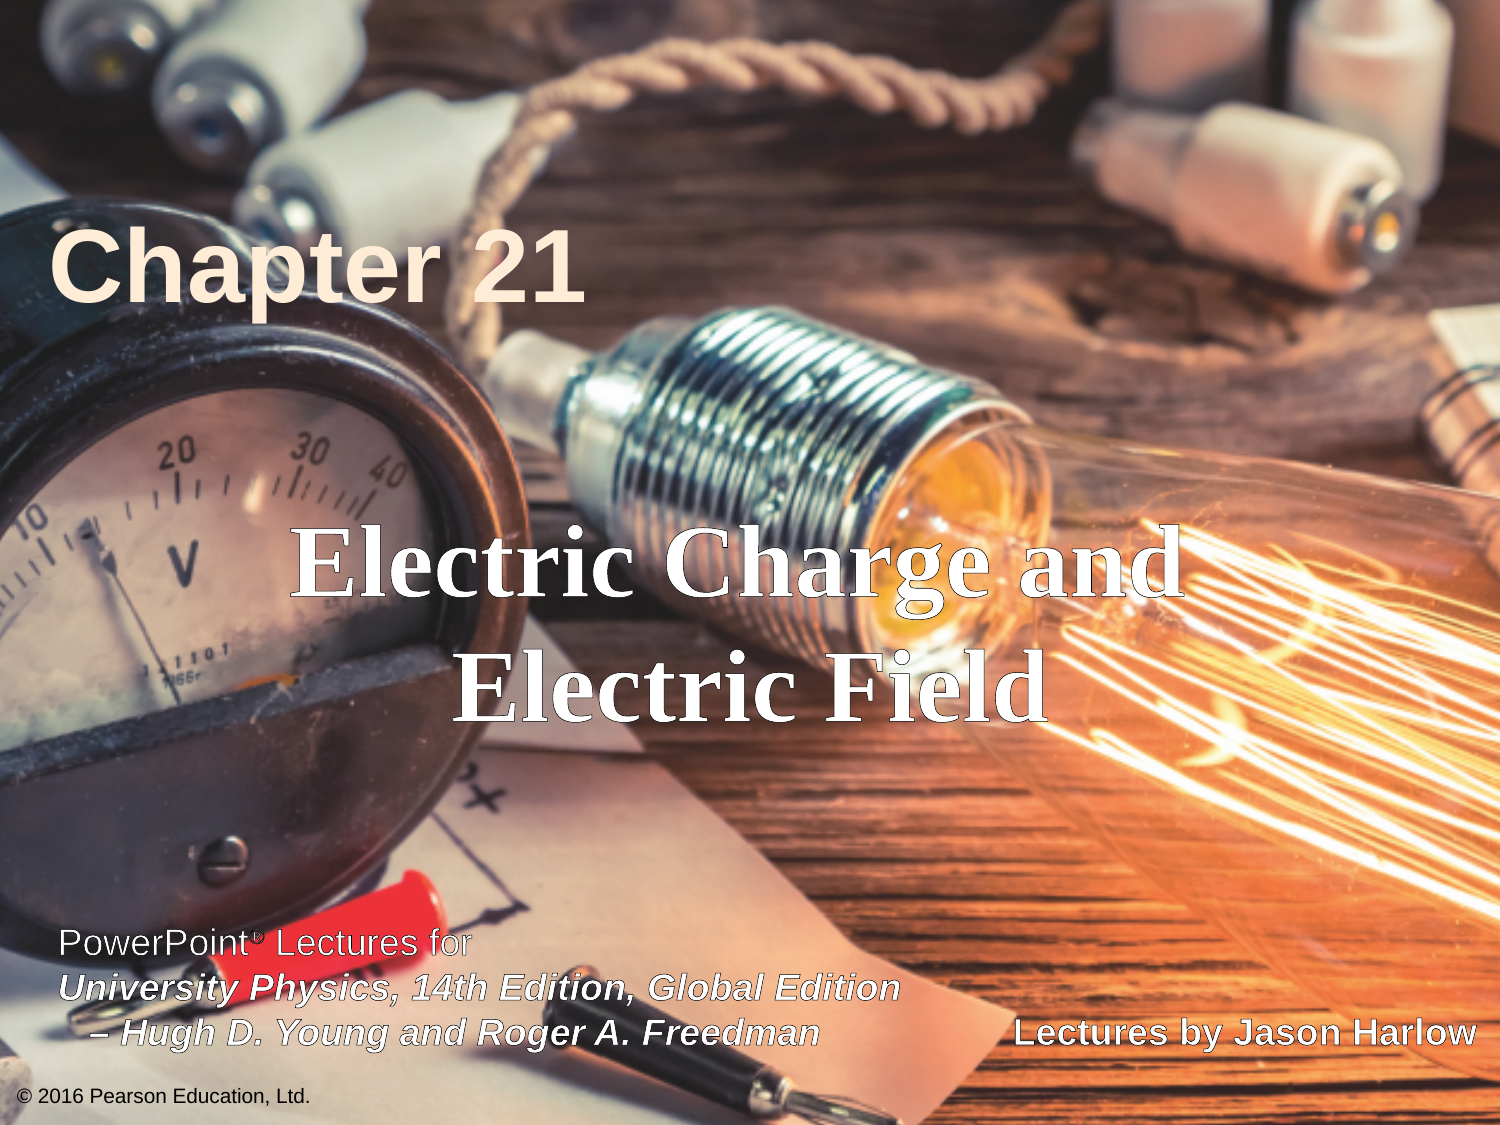

# Chapter 21
Electric Charge and
Electric Field
© 2016 Pearson Education, Ltd.